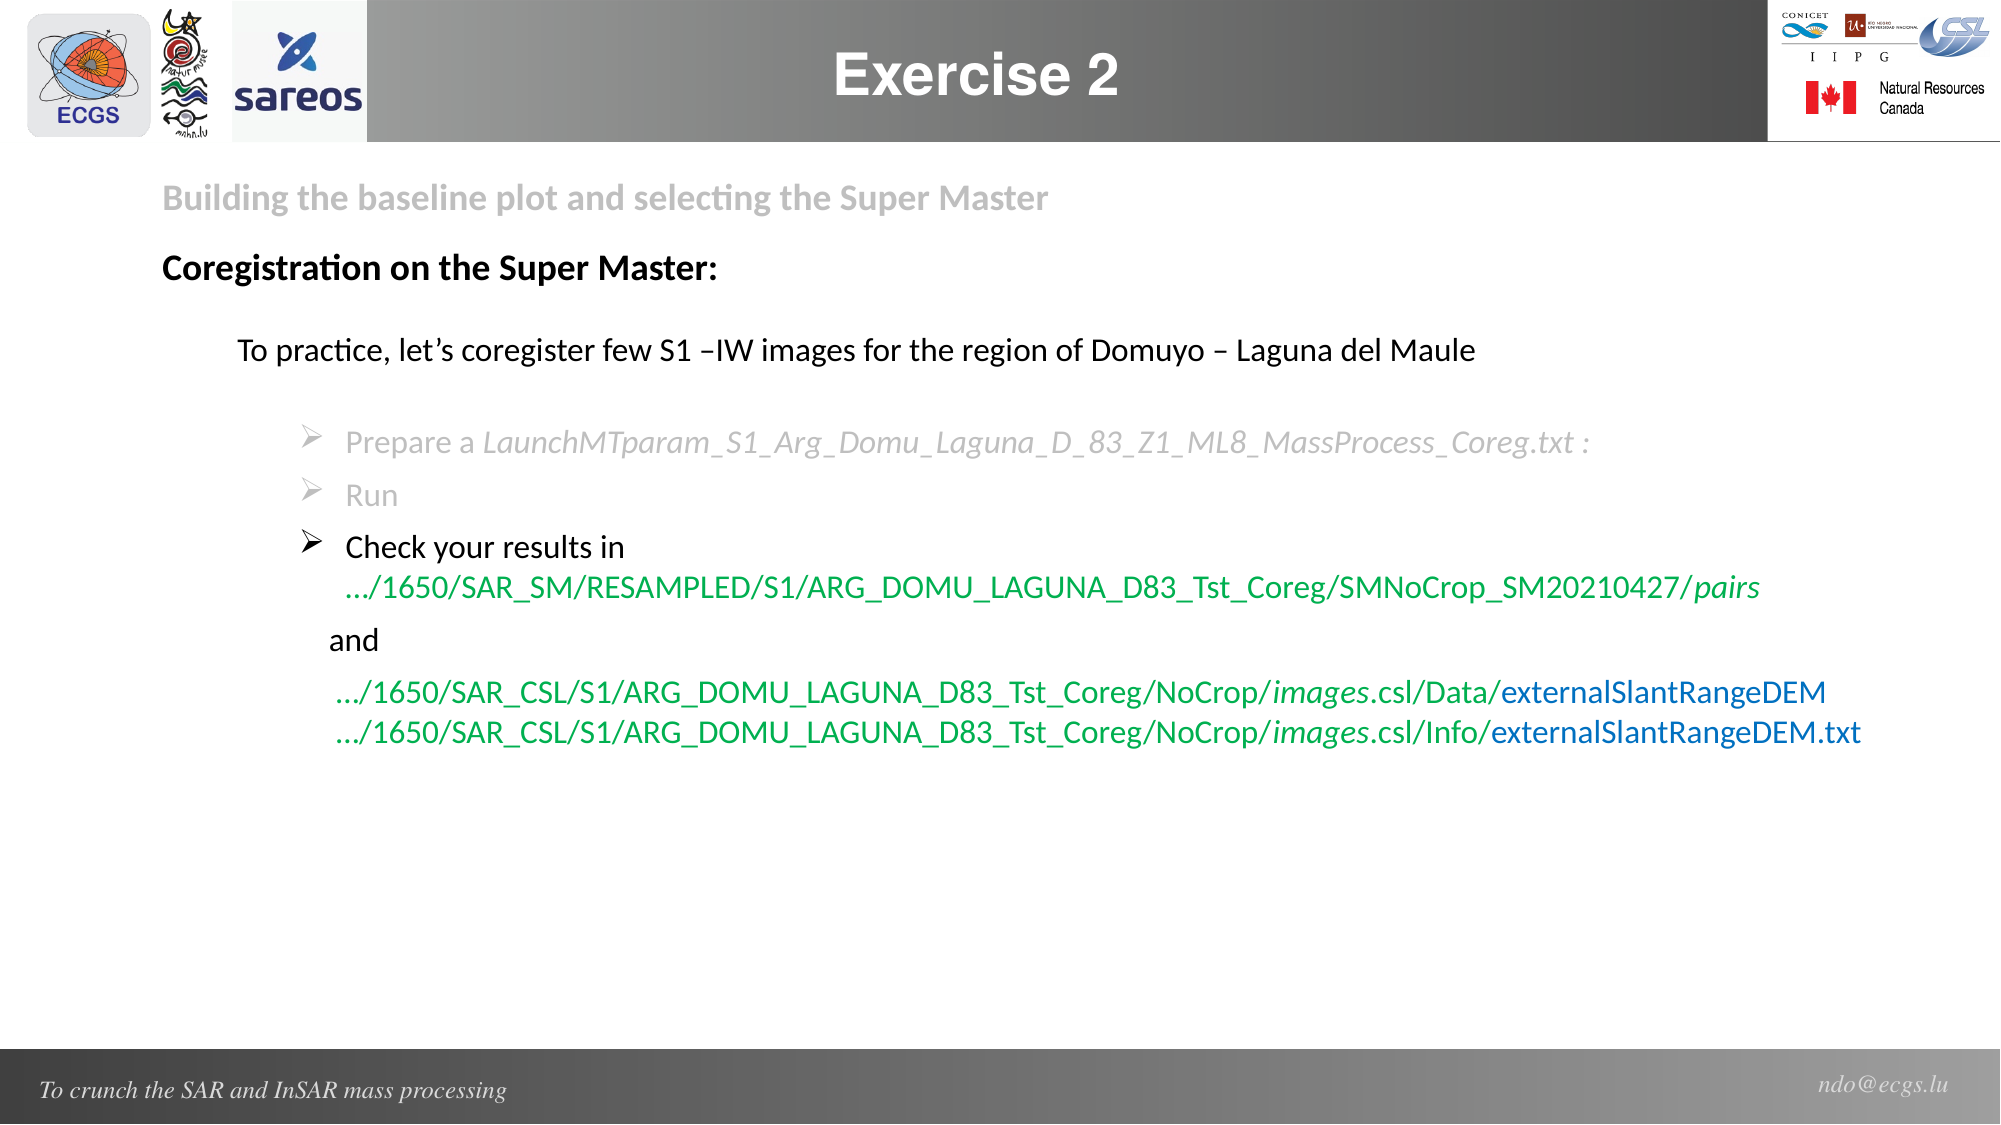

Exercise 2
Building the baseline plot and selecting the Super Master

Coregistration on the Super Master:
To practice, let’s coregister few S1 –IW images for the region of Domuyo – Laguna del Maule
Prepare a LaunchMTparam_S1_Arg_Domu_Laguna_D_83_Z1_ML8_MassProcess_Coreg.txt :
Run
Check your results in
…/1650/SAR_SM/RESAMPLED/S1/ARG_DOMU_LAGUNA_D83_Tst_Coreg/SMNoCrop_SM20210427/pairs
    and
     …/1650/SAR_CSL/S1/ARG_DOMU_LAGUNA_D83_Tst_Coreg/NoCrop/images.csl/Data/externalSlantRangeDEM
     …/1650/SAR_CSL/S1/ARG_DOMU_LAGUNA_D83_Tst_Coreg/NoCrop/images.csl/Info/externalSlantRangeDEM.txt